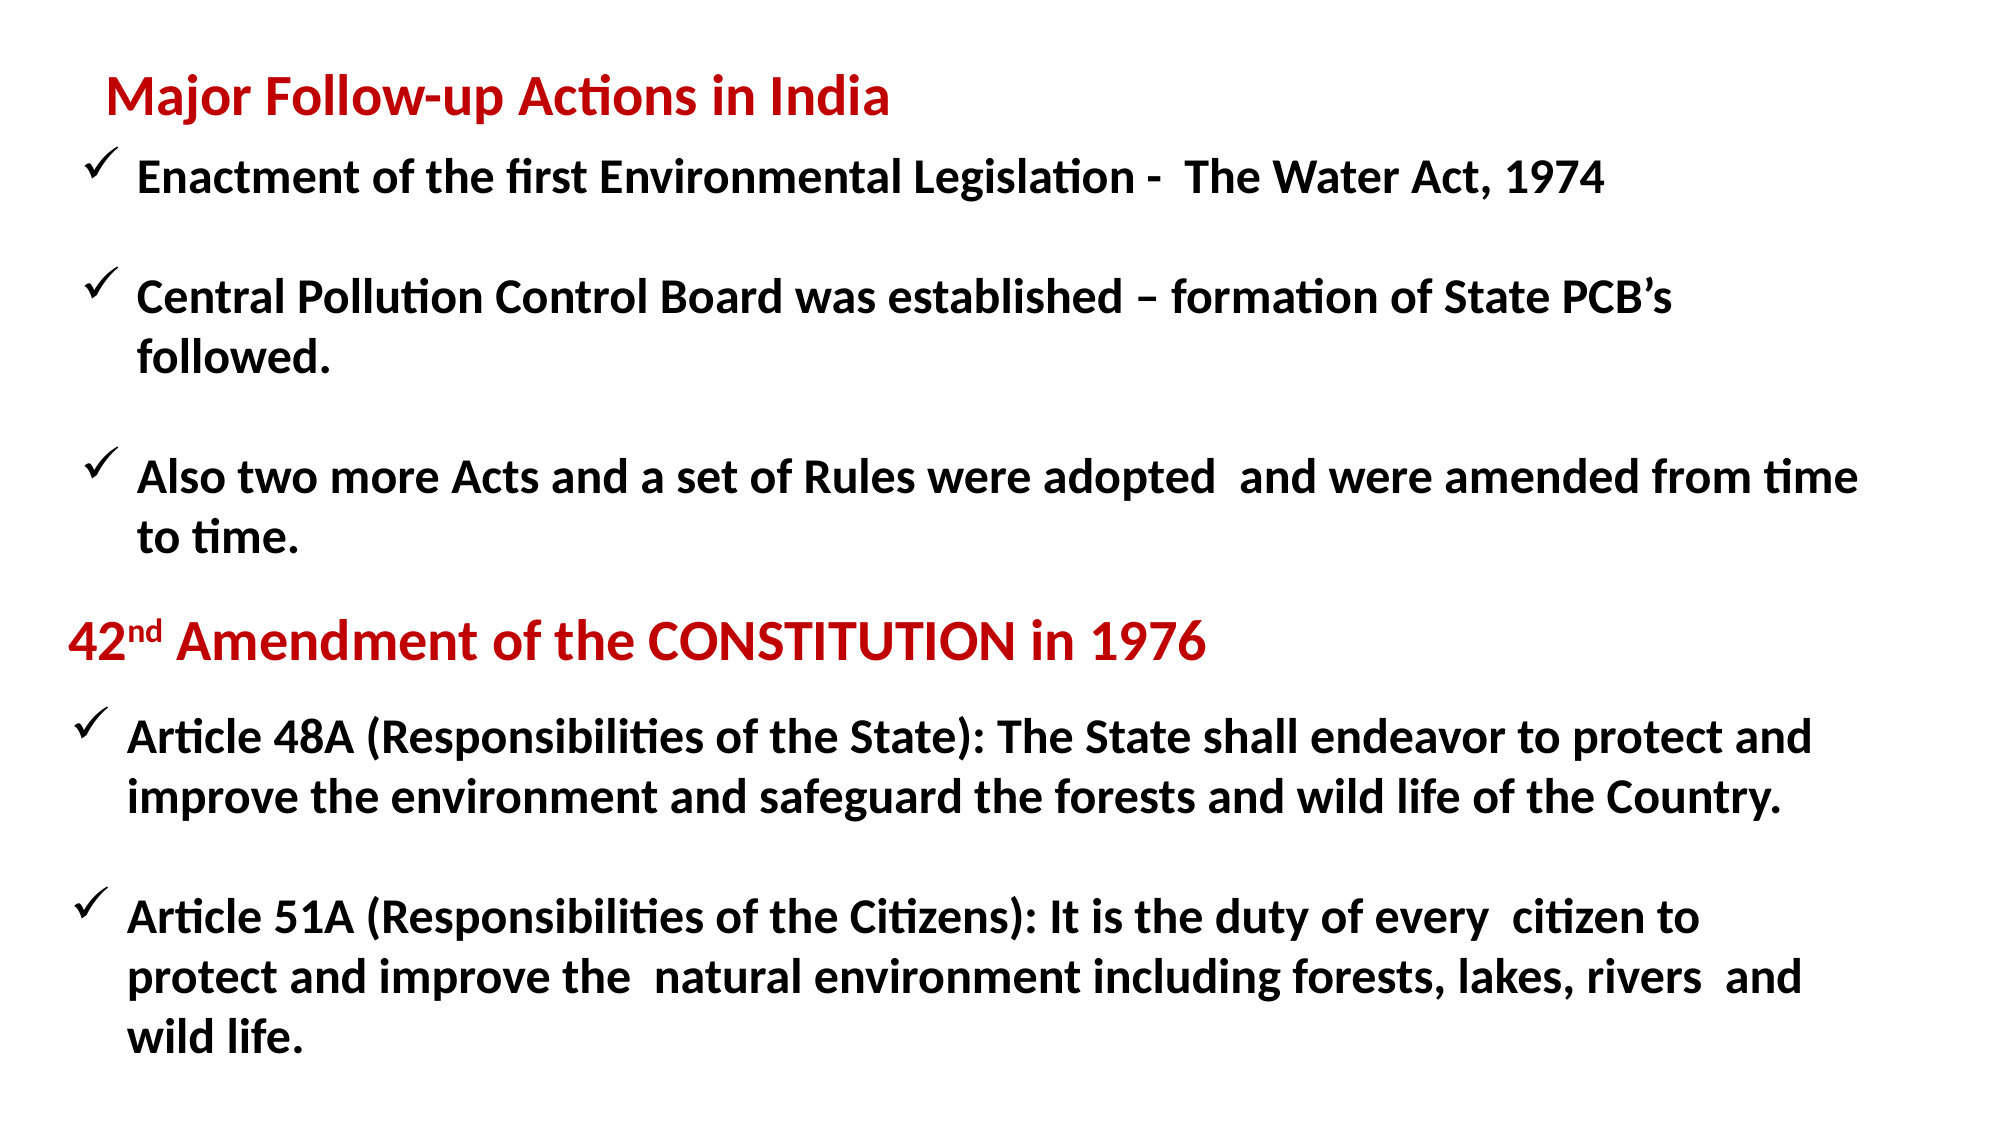

Major Follow-up Actions in India
Enactment of the first Environmental Legislation -  The Water Act, 1974

Central Pollution Control Board was established – formation of State PCB’s followed.

Also two more Acts and a set of Rules were adopted  and were amended from time to time.
42nd Amendment of the CONSTITUTION in 1976
Article 48A (Responsibilities of the State): The State shall endeavor to protect and improve the environment and safeguard the forests and wild life of the Country.

Article 51A (Responsibilities of the Citizens): It is the duty of every  citizen to protect and improve the  natural environment including forests, lakes, rivers  and wild life.